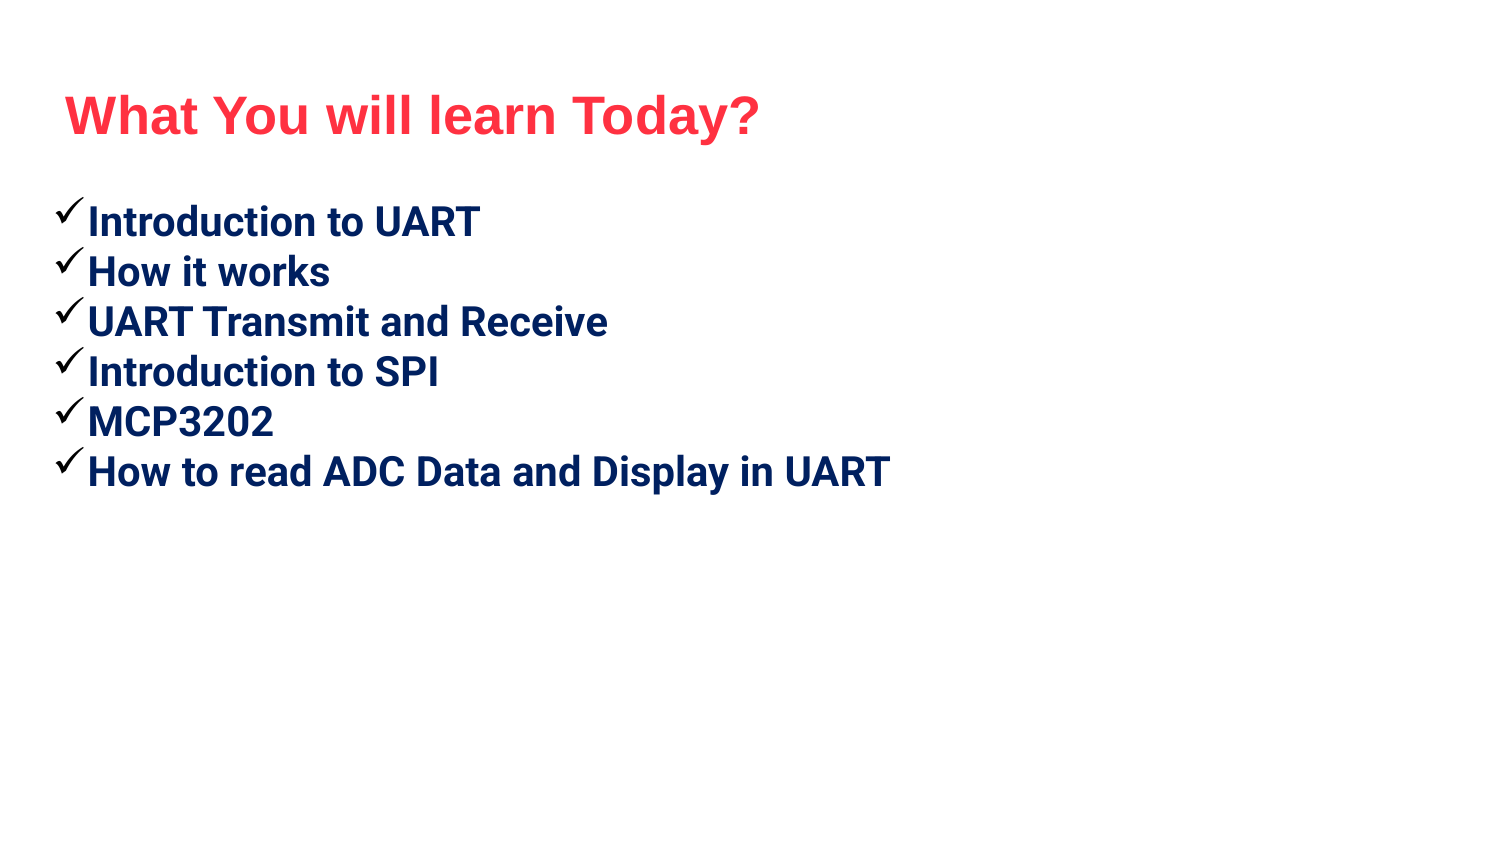

What You will learn Today?
Introduction to UART
How it works
UART Transmit and Receive
Introduction to SPI
MCP3202
How to read ADC Data and Display in UART